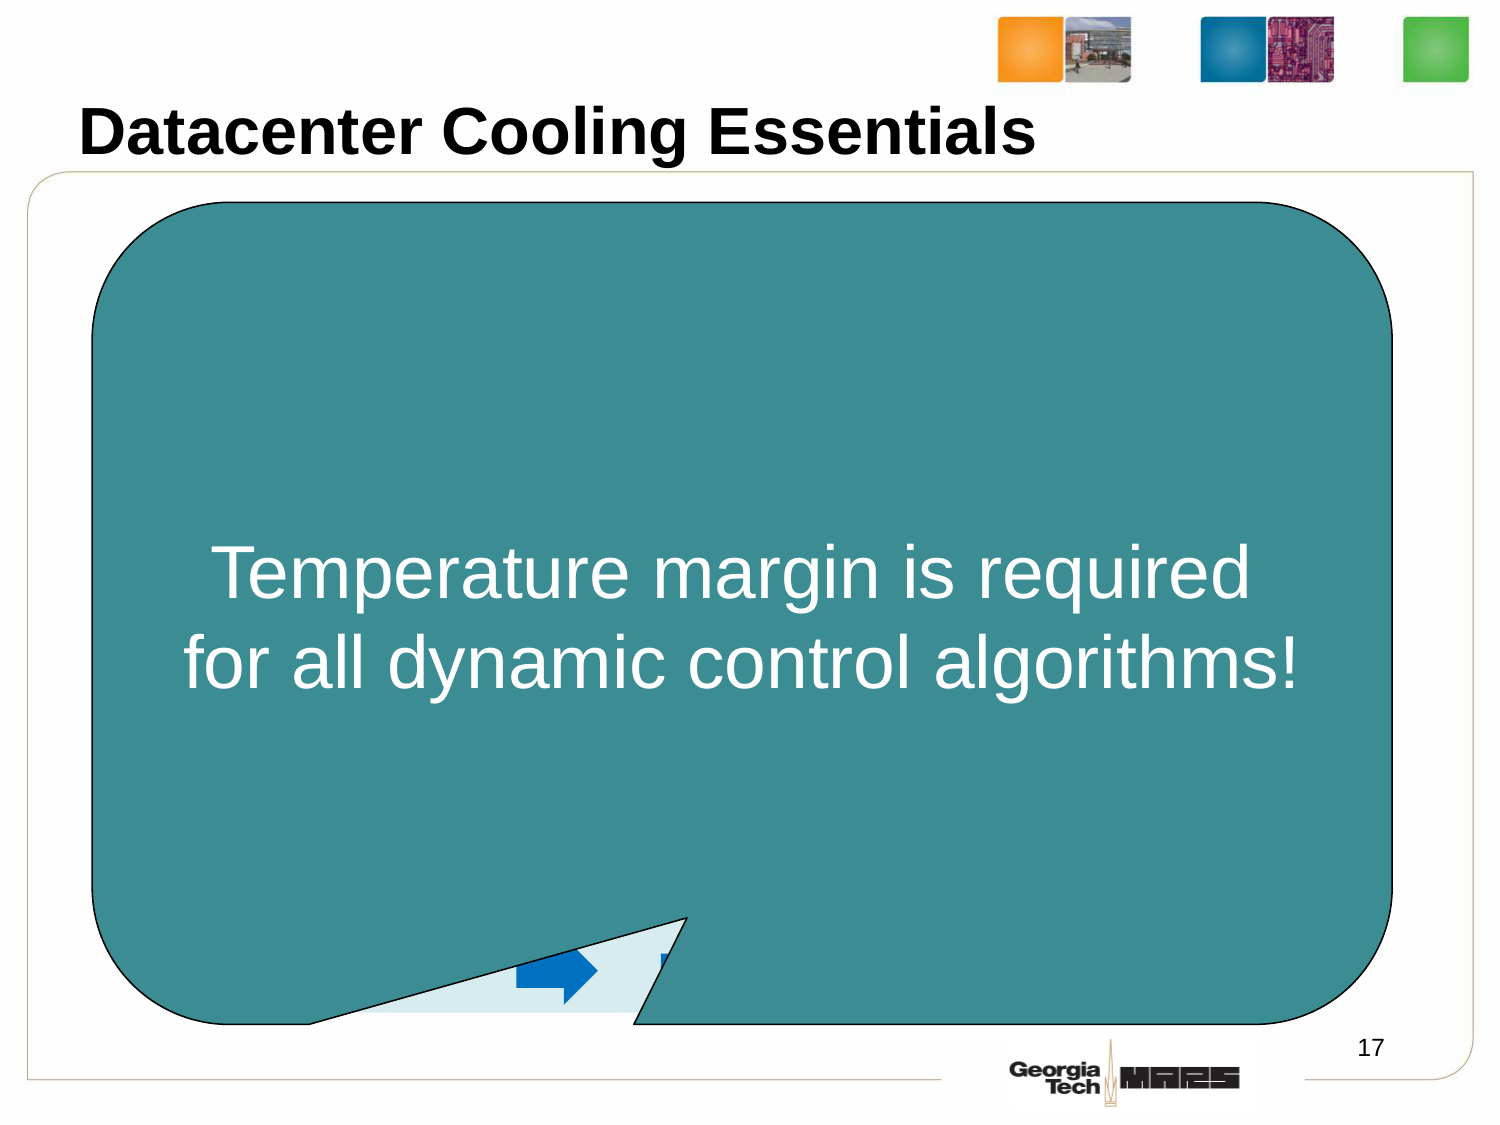

Datacenter Cooling Essentials
Temperature margin is required
for all dynamic control algorithms!
Inlet air temperature > Emergency temperature

!

Hot

17